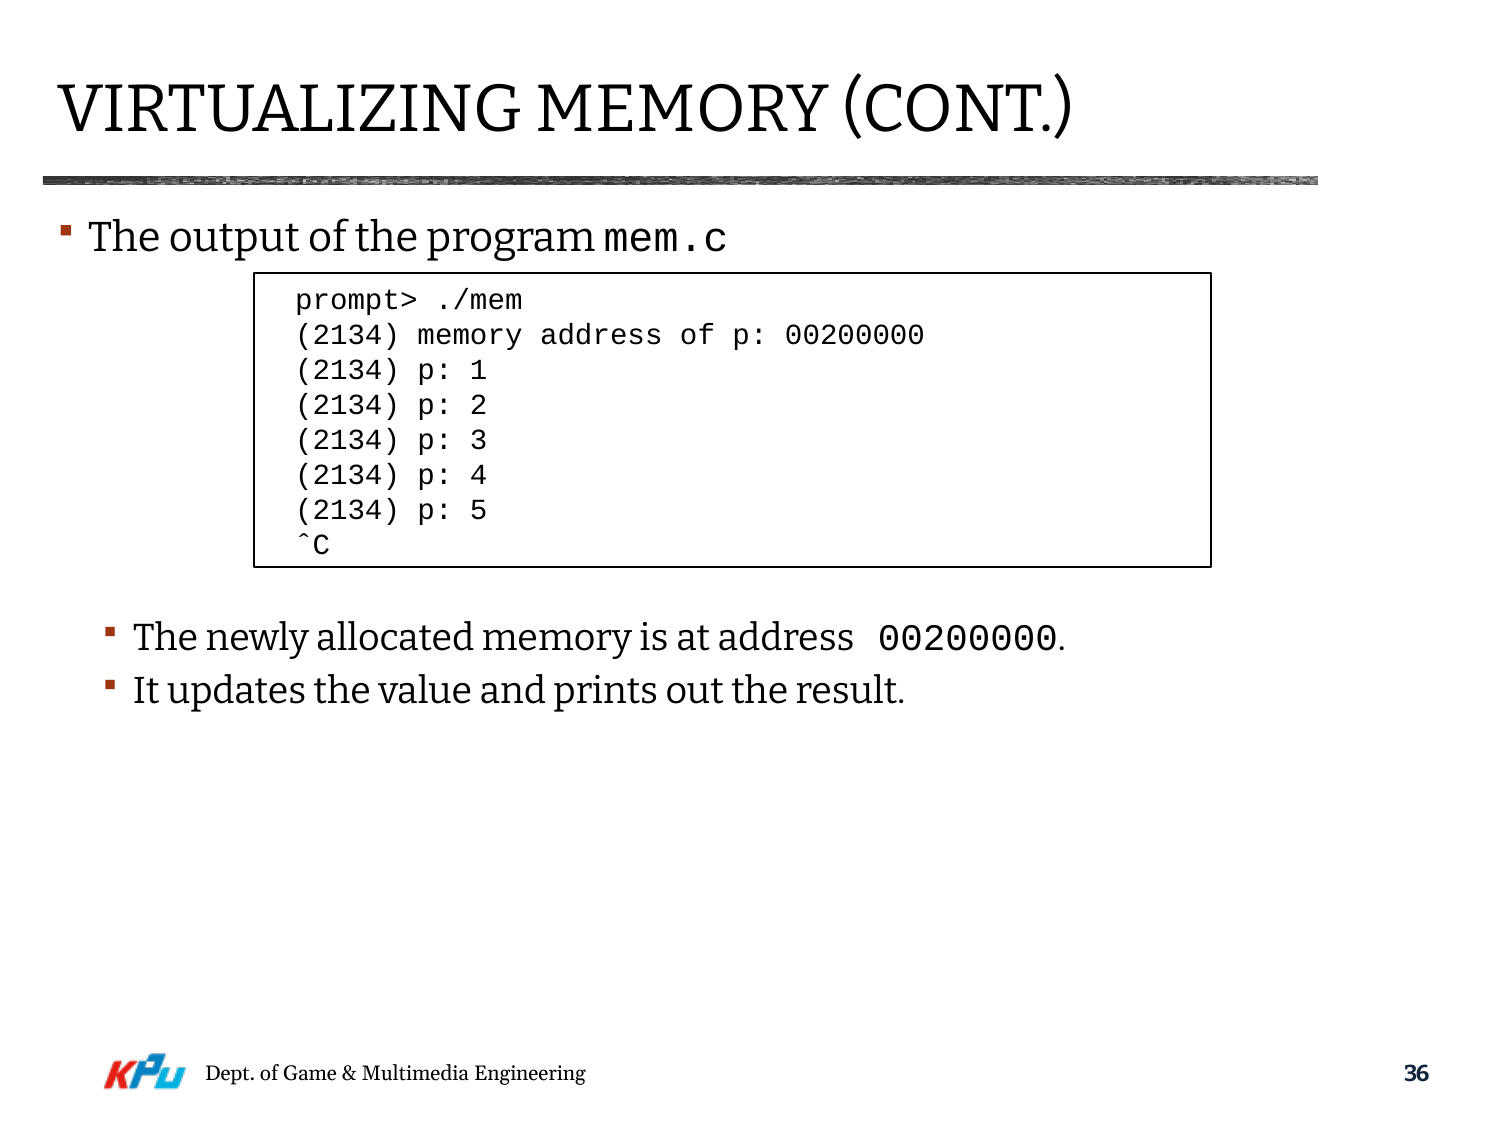

# Virtualizing Memory (Cont.)
The output of the program mem.c

The newly allocated memory is at address 00200000.
It updates the value and prints out the result.

prompt> ./mem
(2134) memory address of p: 00200000
(2134) p: 1
(2134) p: 2
(2134) p: 3
(2134) p: 4
(2134) p: 5
ˆC
Dept. of Game & Multimedia Engineering
36